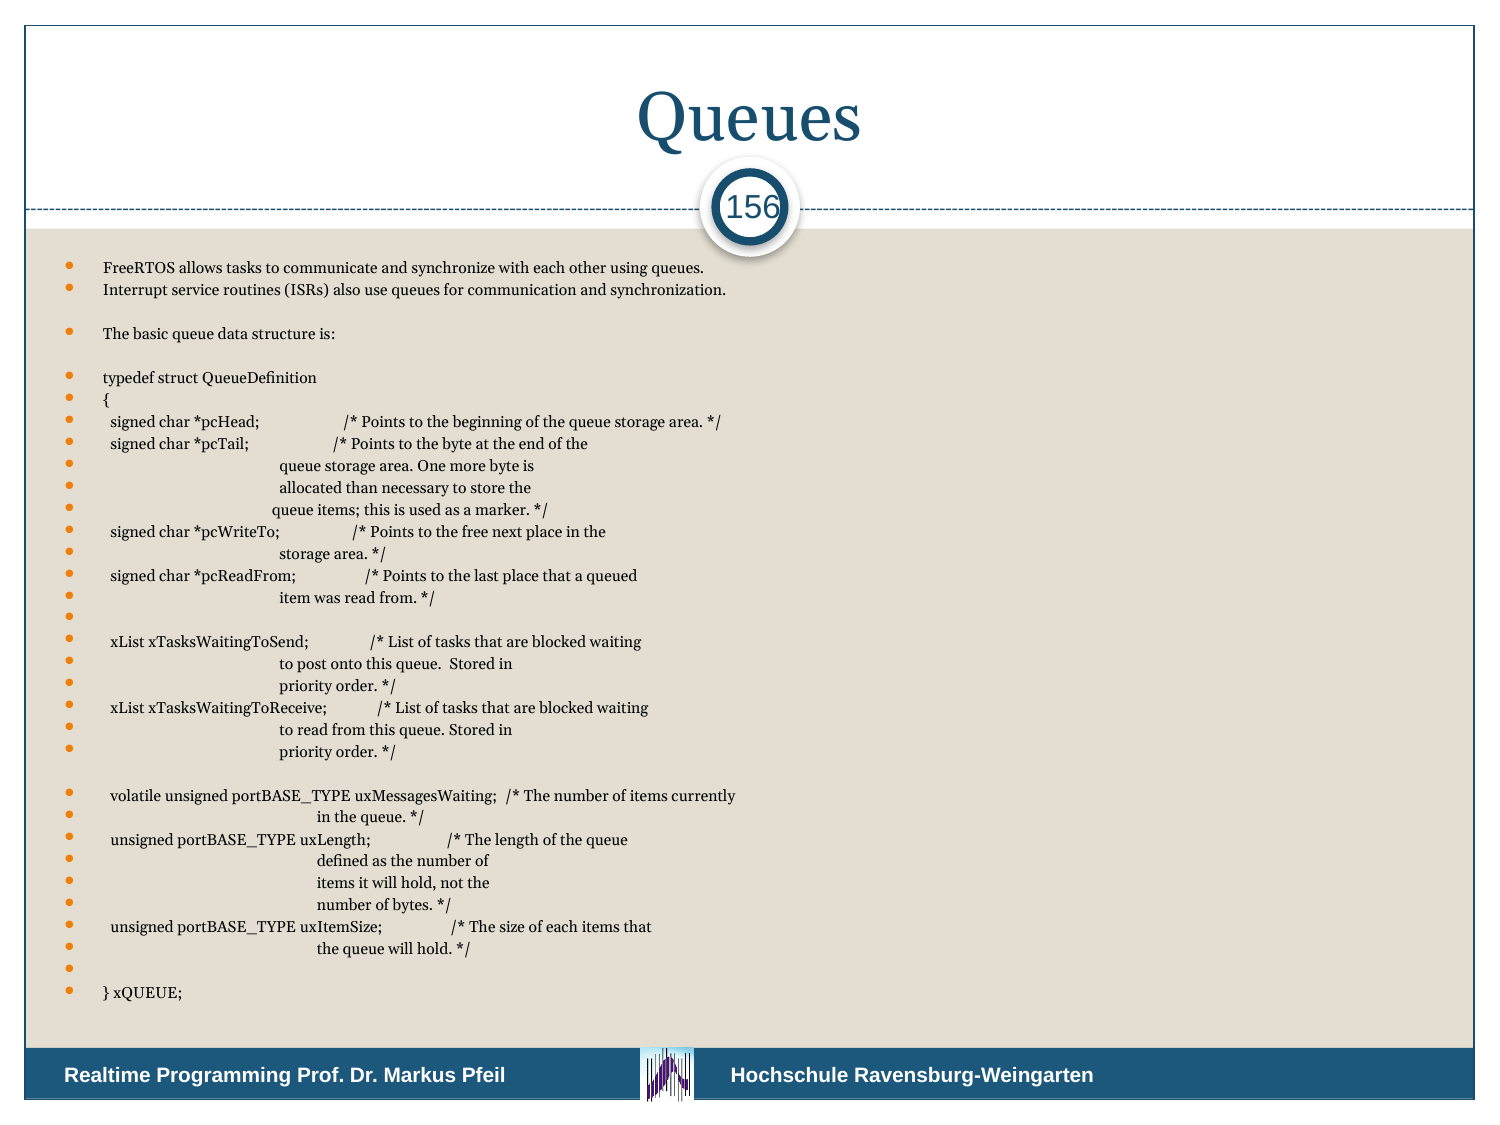

# Queues
156
FreeRTOS allows tasks to communicate and synchronize with each other using queues.
Interrupt service routines (ISRs) also use queues for communication and synchronization.

The basic queue data structure is:

typedef struct QueueDefinition
{
  signed char *pcHead;                      /* Points to the beginning of the queue storage area. */
  signed char *pcTail;                      /* Points to the byte at the end of the
                                               queue storage area. One more byte is
                                               allocated than necessary to store the
                                             queue items; this is used as a marker. */
  signed char *pcWriteTo;                   /* Points to the free next place in the
                                               storage area. */
  signed char *pcReadFrom;                  /* Points to the last place that a queued
                                               item was read from. */

  xList xTasksWaitingToSend;                /* List of tasks that are blocked waiting
                                               to post onto this queue.  Stored in
                                               priority order. */
  xList xTasksWaitingToReceive;             /* List of tasks that are blocked waiting
                                               to read from this queue. Stored in
                                               priority order. */

  volatile unsigned portBASE_TYPE uxMessagesWaiting;  /* The number of items currently
                                                         in the queue. */
  unsigned portBASE_TYPE uxLength;                    /* The length of the queue
                                                         defined as the number of
                                                         items it will hold, not the
                                                         number of bytes. */
  unsigned portBASE_TYPE uxItemSize;                  /* The size of each items that
                                                         the queue will hold. */

} xQUEUE;
Realtime Programming Prof. Dr. Markus Pfeil